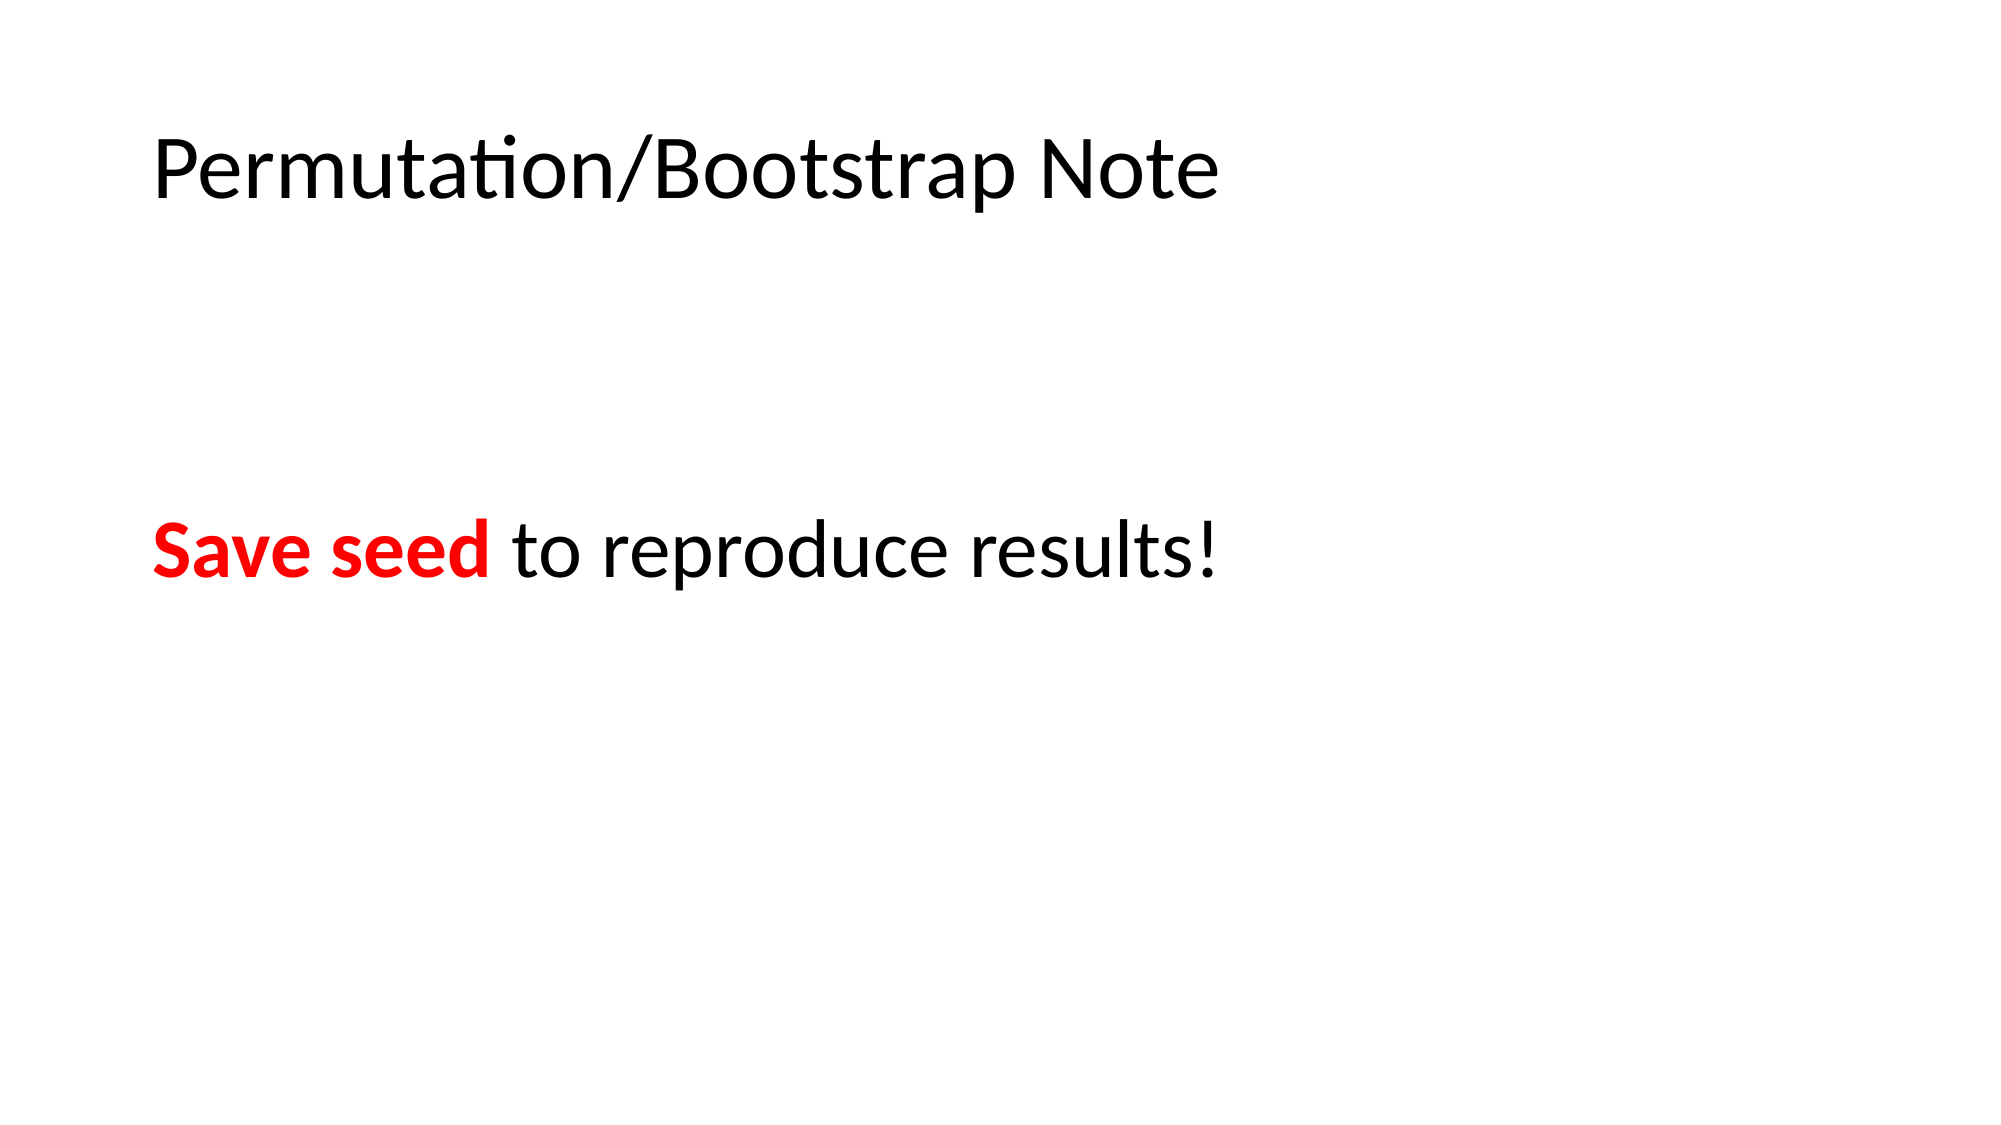

# Permutation/Bootstrap Note
Save seed to reproduce results!